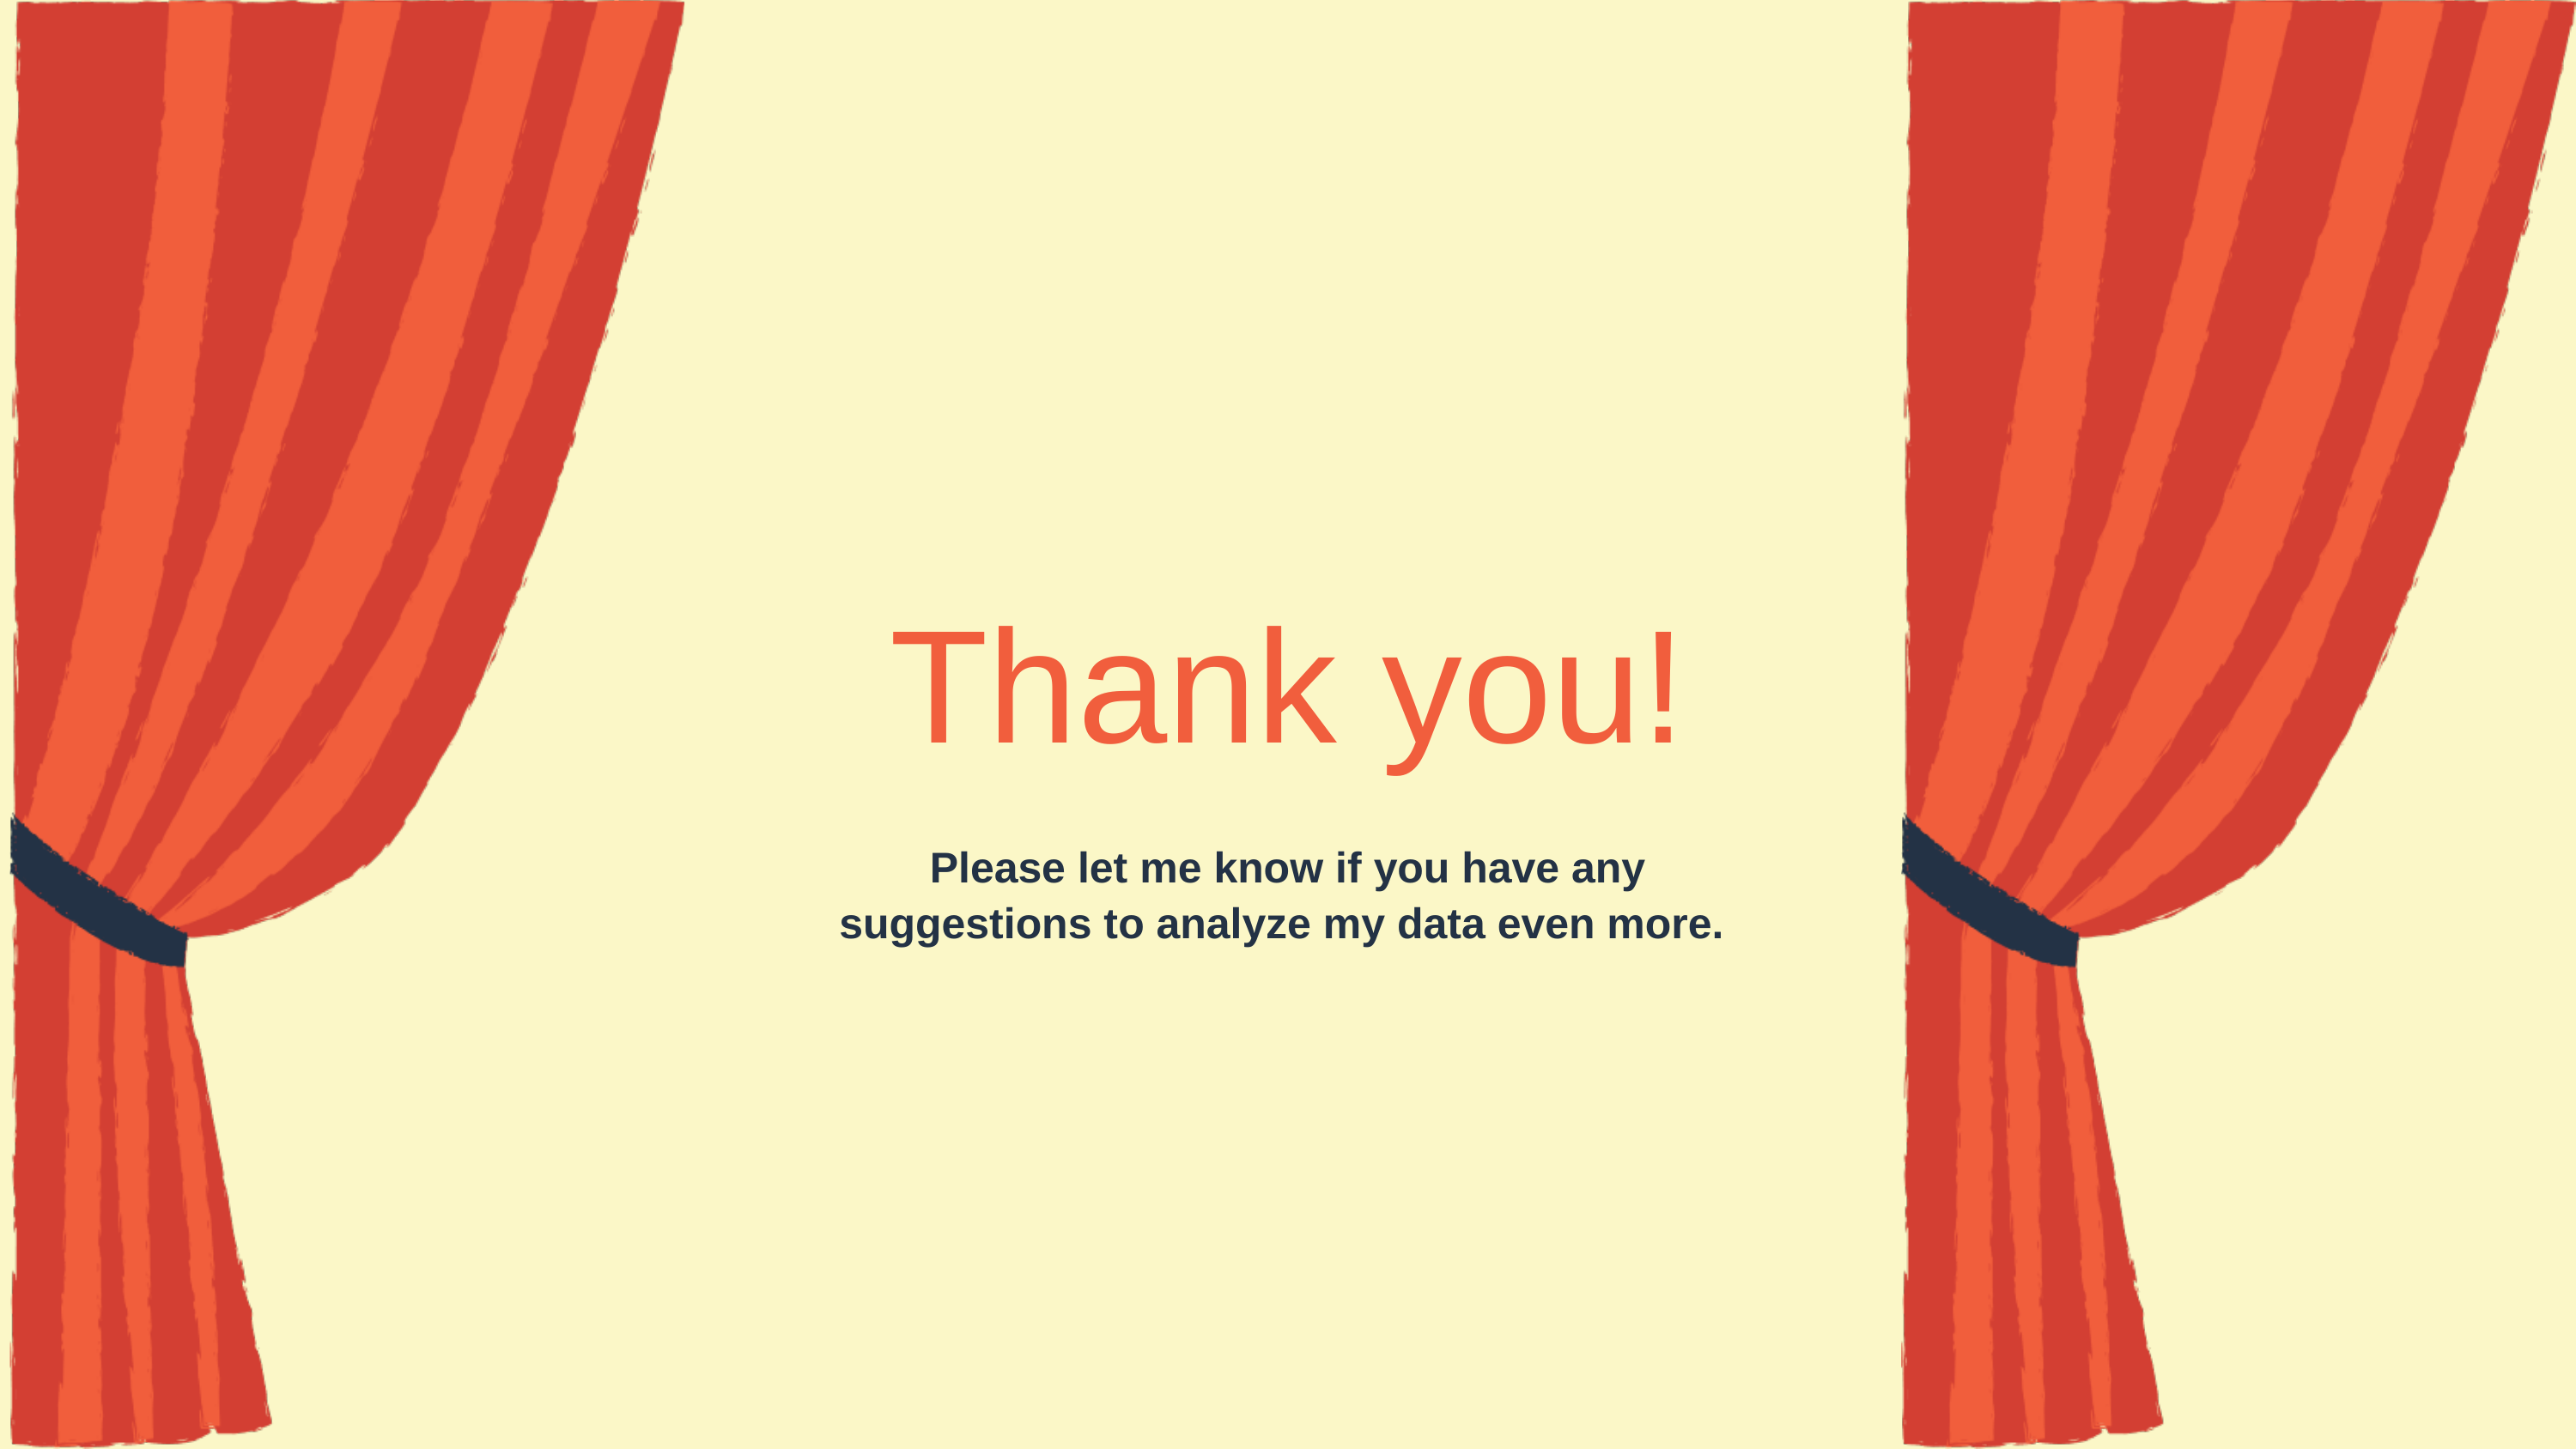

Thank you!
Please let me know if you have any suggestions to analyze my data even more.